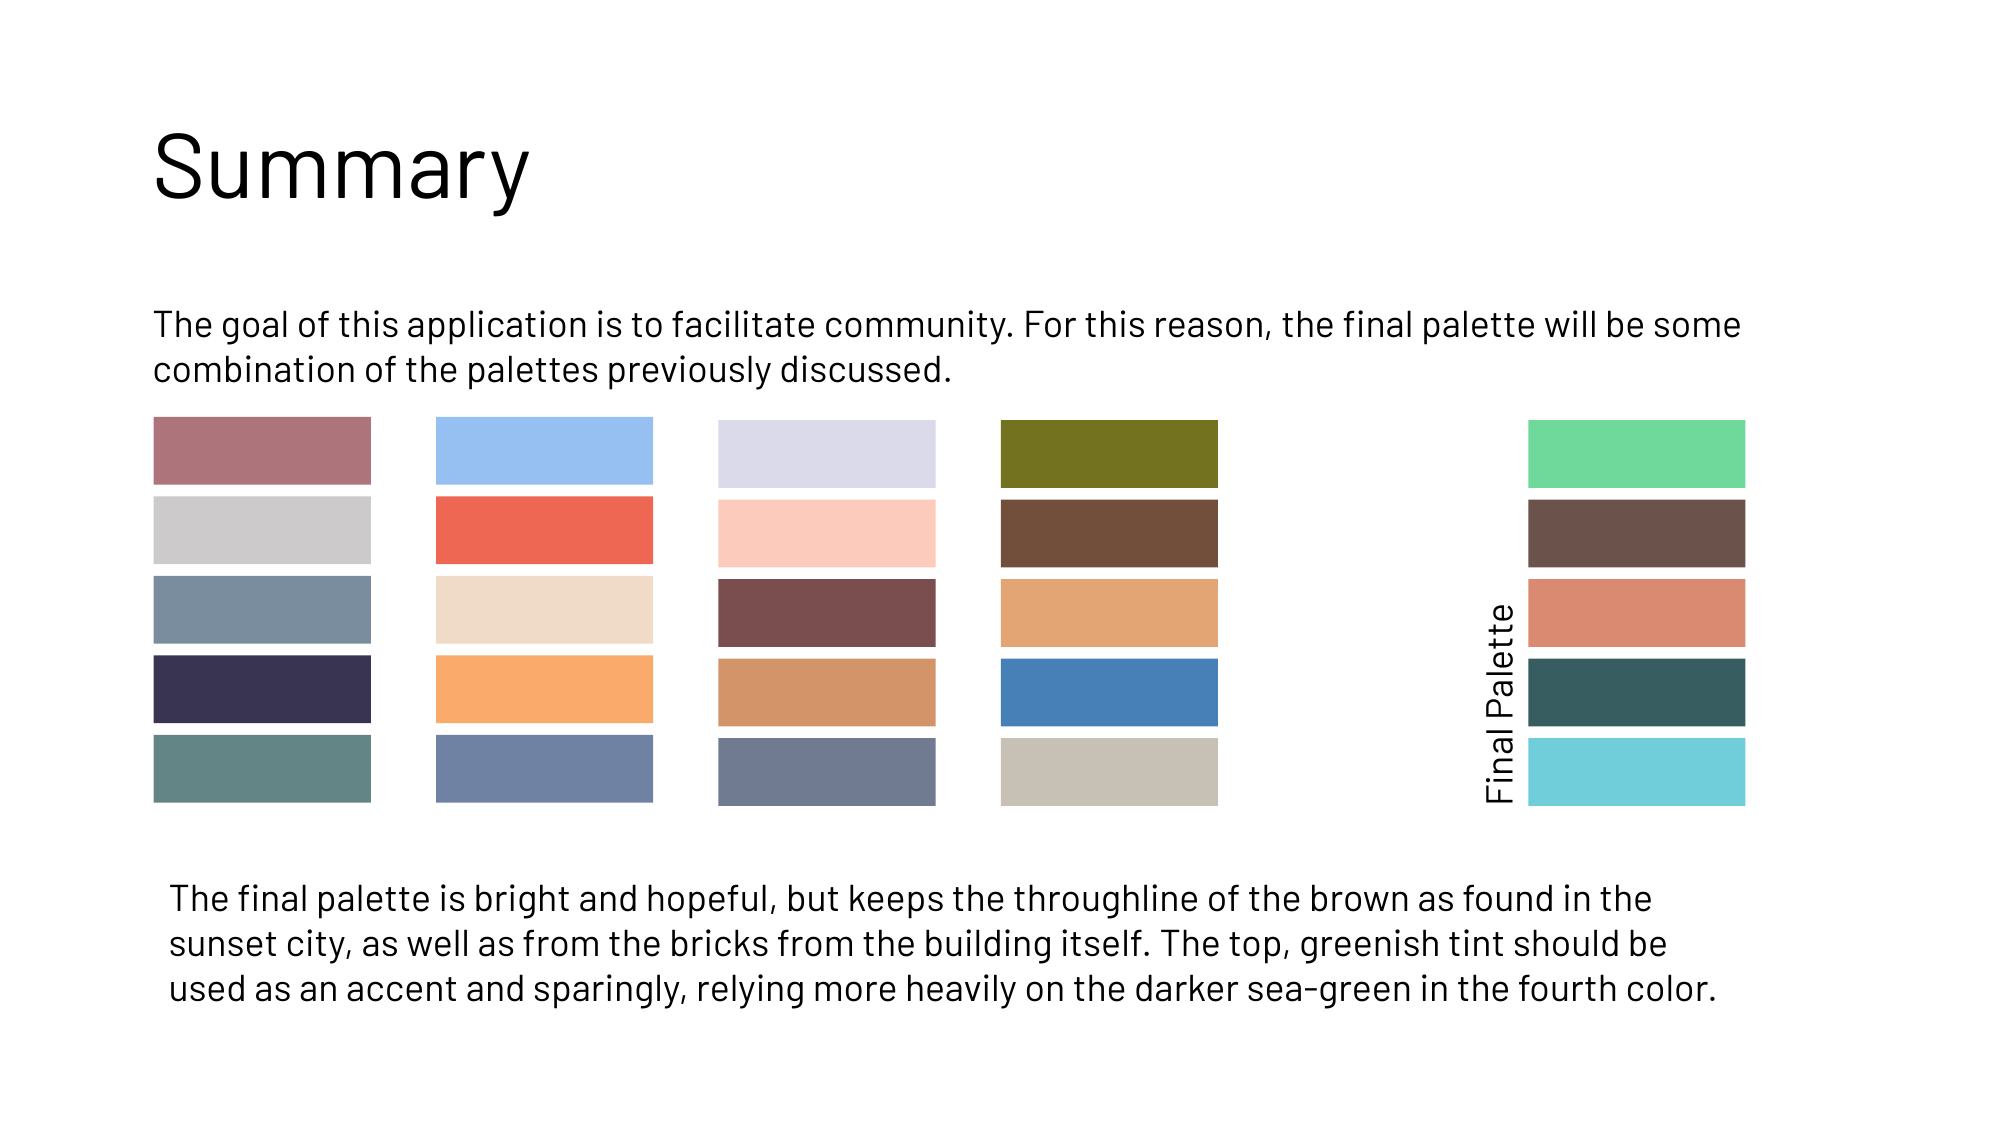

# Summary
The goal of this application is to facilitate community. For this reason, the final palette will be some combination of the palettes previously discussed.

Final Palette

The final palette is bright and hopeful, but keeps the throughline of the brown as found in the sunset city, as well as from the bricks from the building itself. The top, greenish tint should be used as an accent and sparingly, relying more heavily on the darker sea-green in the fourth color.